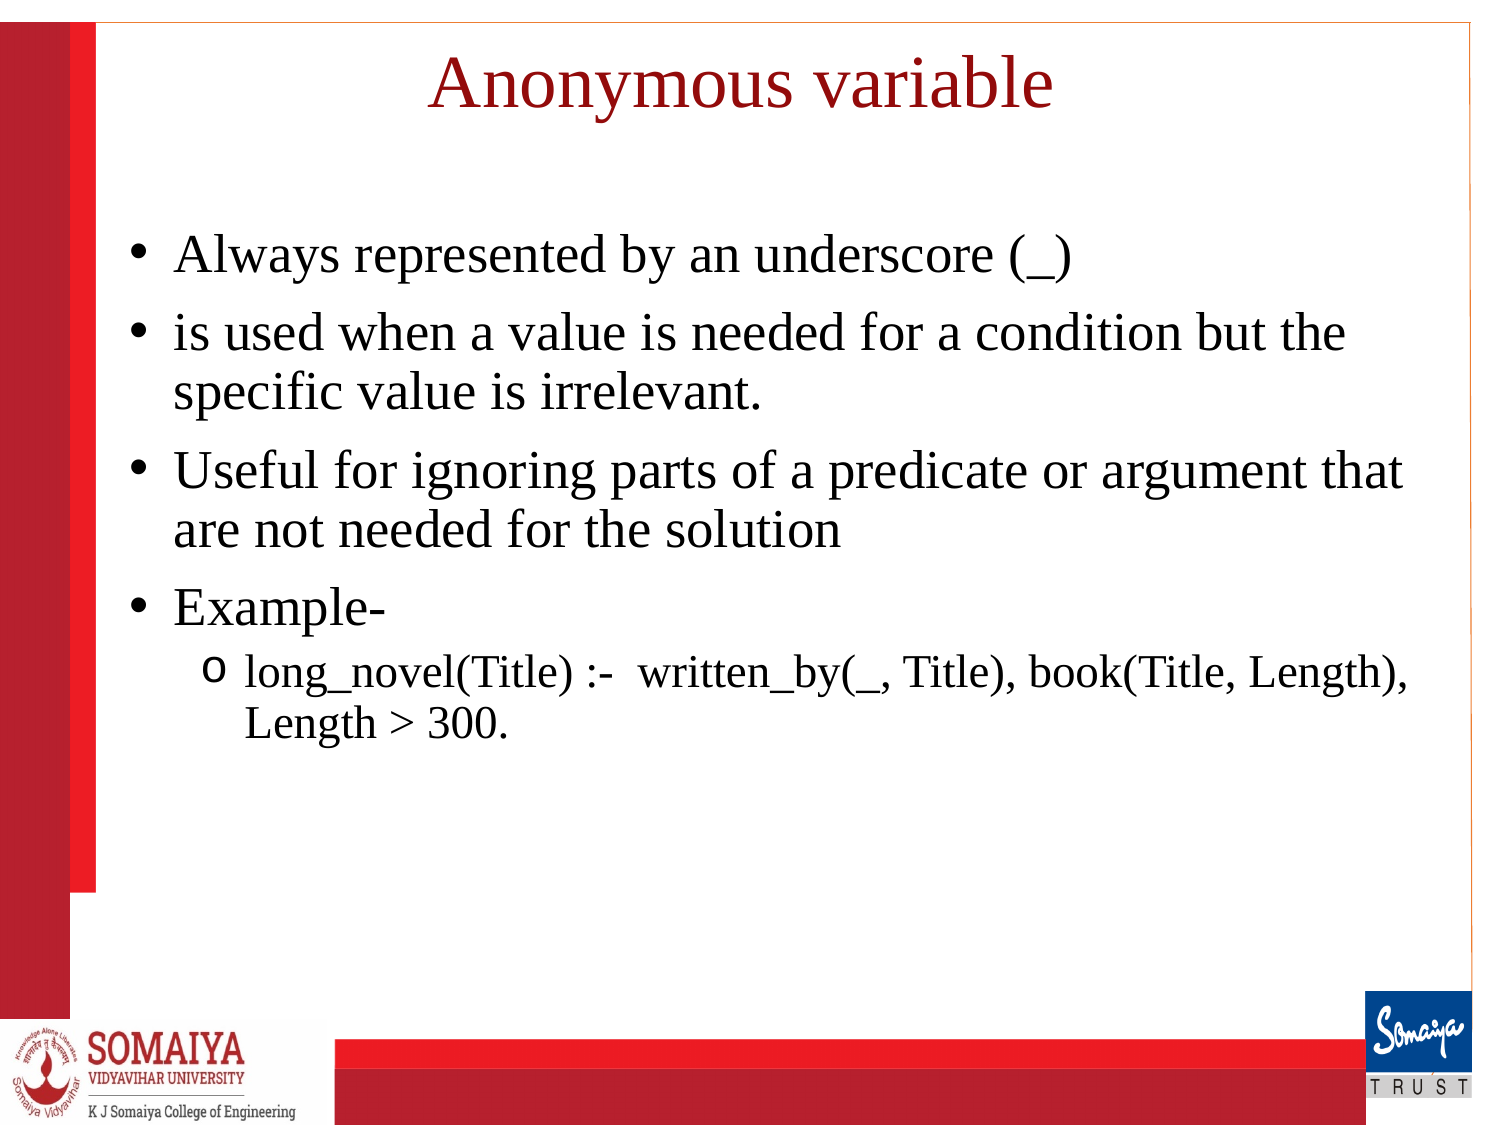

# Anonymous variable
Always represented by an underscore (_)
is used when a value is needed for a condition but the specific value is irrelevant.
Useful for ignoring parts of a predicate or argument that are not needed for the solution
Example-
long_novel(Title) :-  written_by(_, Title), book(Title, Length), Length > 300.